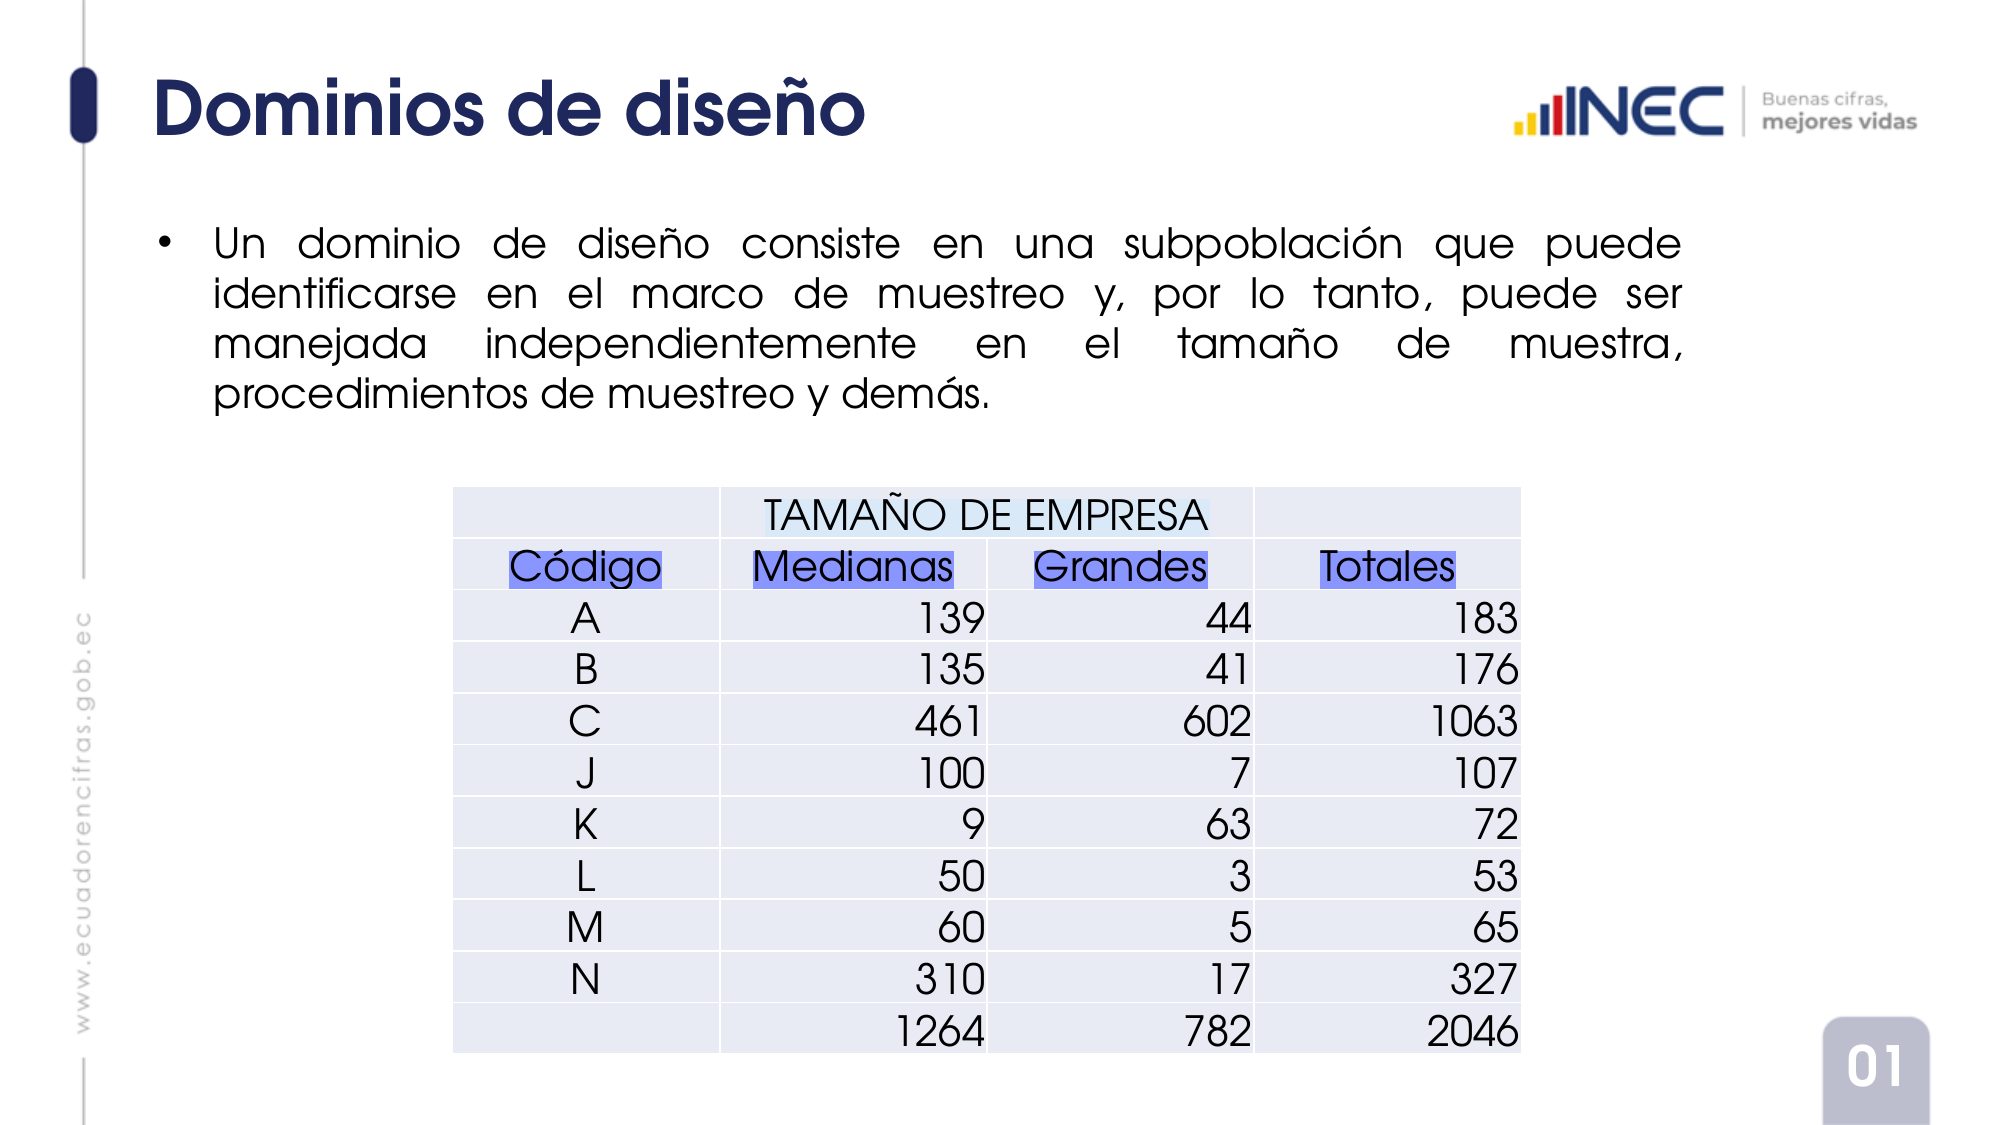

# Dominios de diseño
Un dominio de diseño consiste en una subpoblación que puede identificarse en el marco de muestreo y, por lo tanto, puede ser manejada independientemente en el tamaño de muestra, procedimientos de muestreo y demás.

|  | TAMAÑO DE EMPRESA |  |  |
| --- | --- | --- | --- |
| Código | Medianas | Grandes | Totales |
| A | 139 | 44 | 183 |
| B | 135 | 41 | 176 |
| C | 461 | 602 | 1063 |
| J | 100 | 7 | 107 |
| K | 9 | 63 | 72 |
| L | 50 | 3 | 53 |
| M | 60 | 5 | 65 |
| N | 310 | 17 | 327 |
|  | 1264 | 782 | 2046 |

01